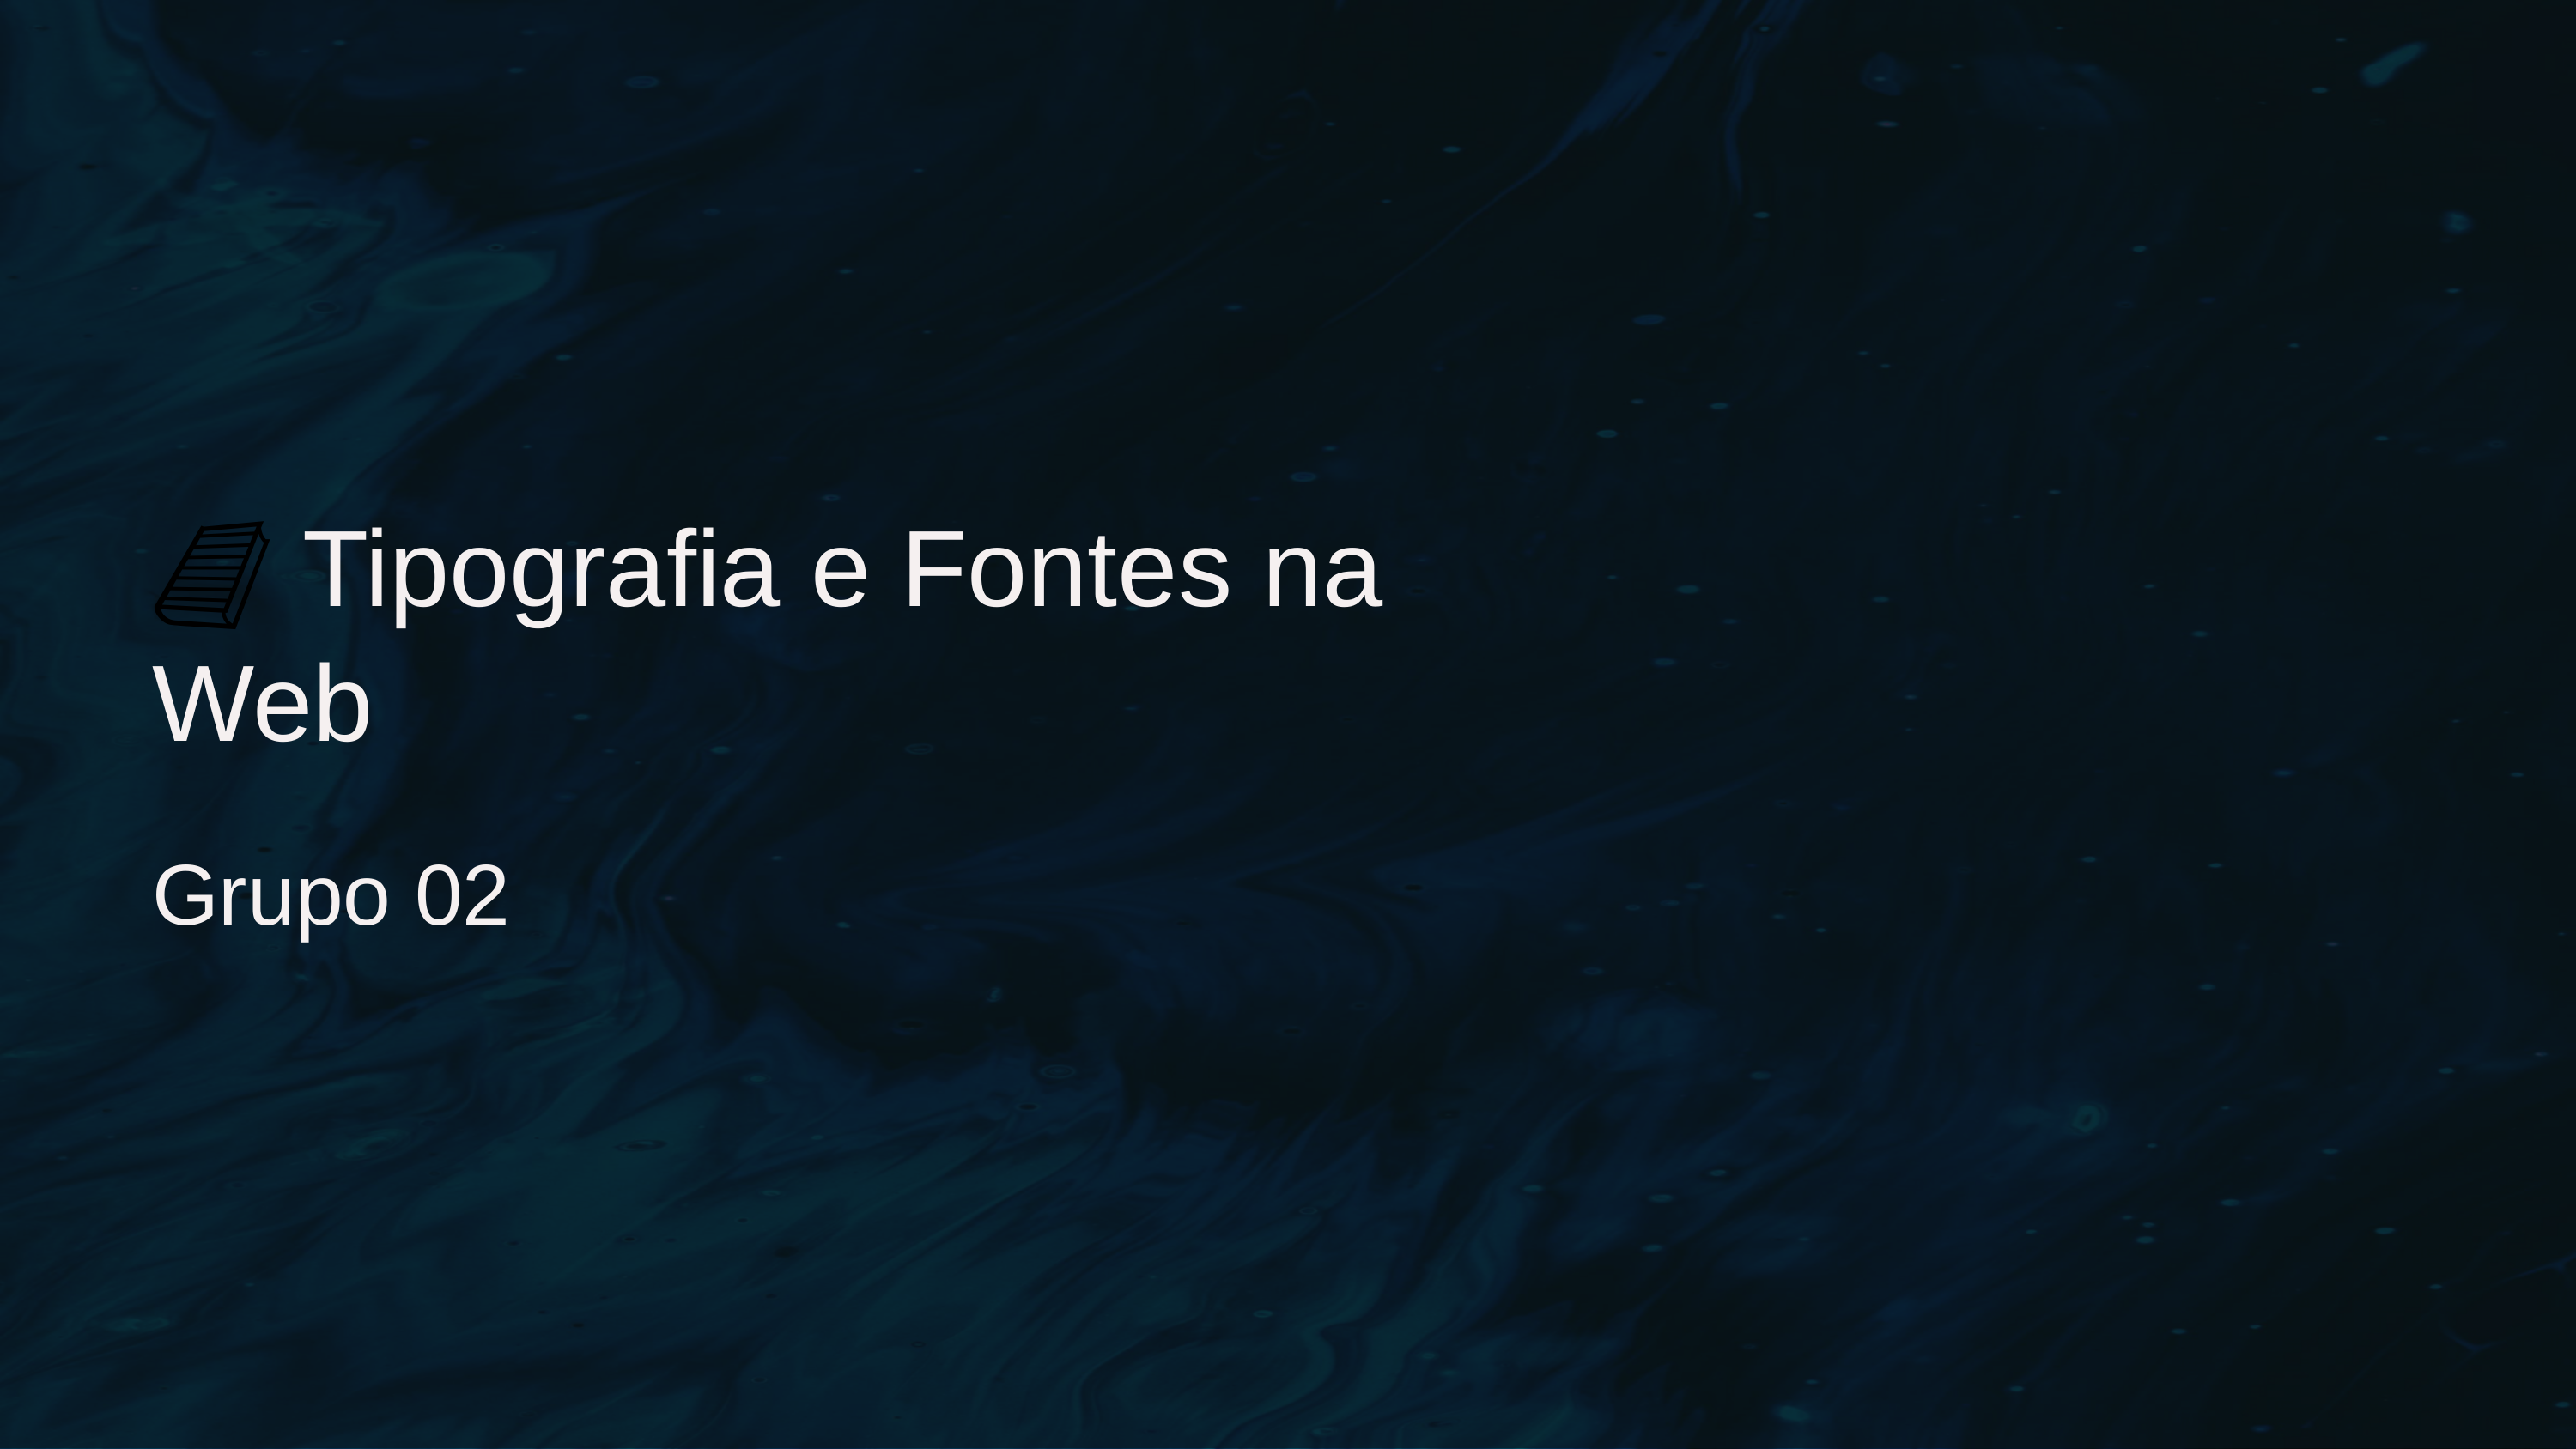

📘 Tipografia e Fontes na Web
Grupo 02